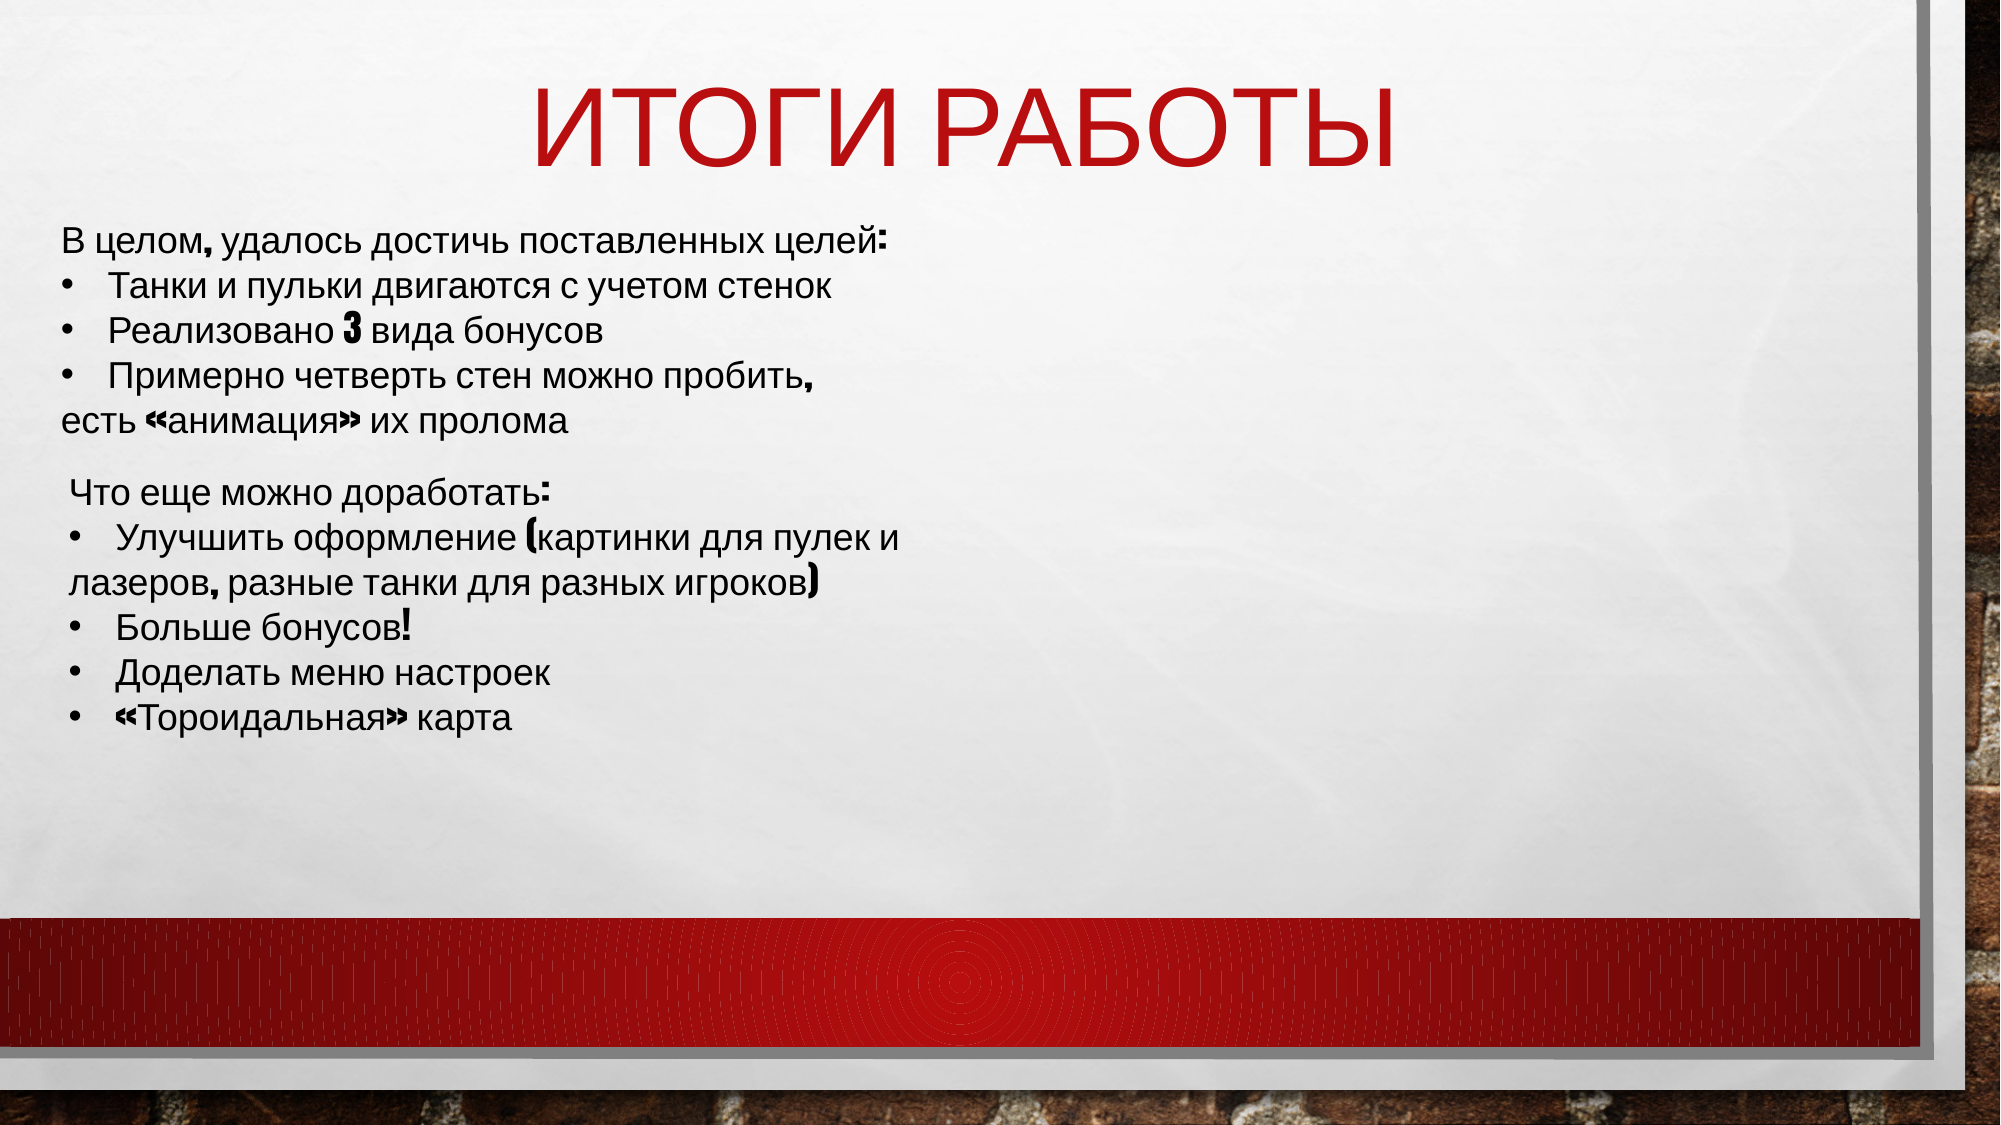

# Итоги работы
В целом, удалось достичь поставленных целей:
Танки и пульки двигаются с учетом стенок
Реализовано 3 вида бонусов
Примерно четверть стен можно пробить,
есть «анимация» их пролома
Что еще можно доработать:
Улучшить оформление (картинки для пулек и
лазеров, разные танки для разных игроков)
Больше бонусов!
Доделать меню настроек
«Тороидальная» карта